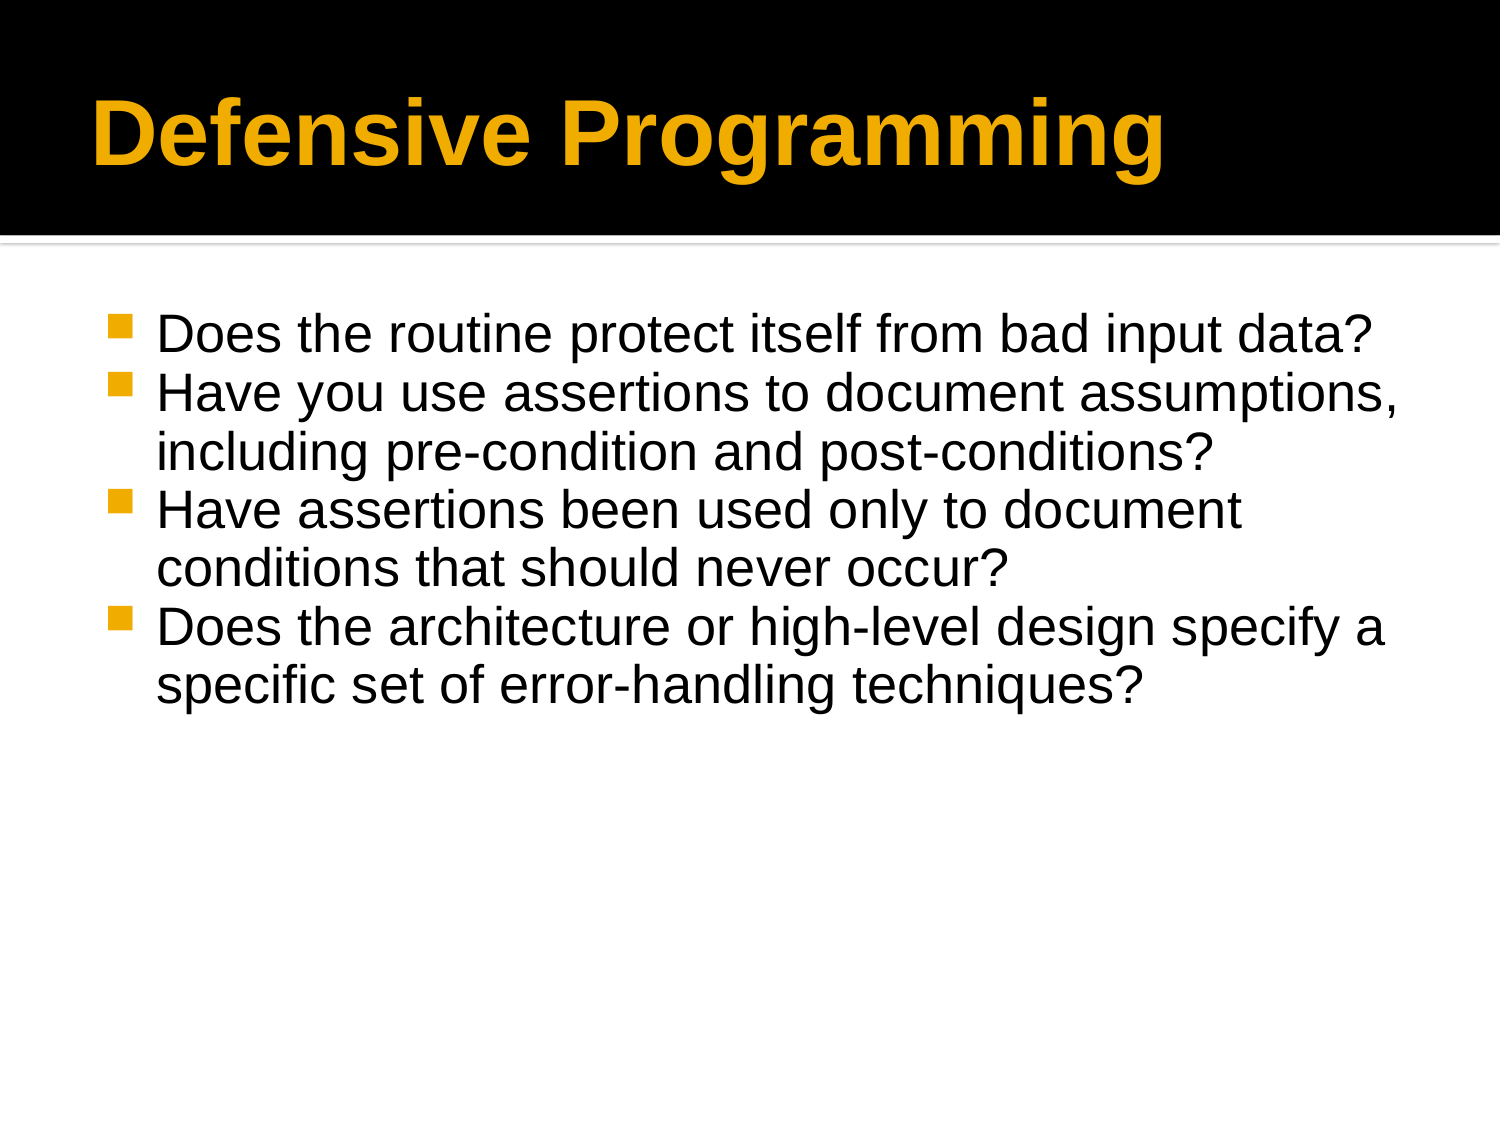

# Defensive Programming
Does the routine protect itself from bad input data?
Have you use assertions to document assumptions, including pre-condition and post-conditions?
Have assertions been used only to document conditions that should never occur?
Does the architecture or high-level design specify a specific set of error-handling techniques?